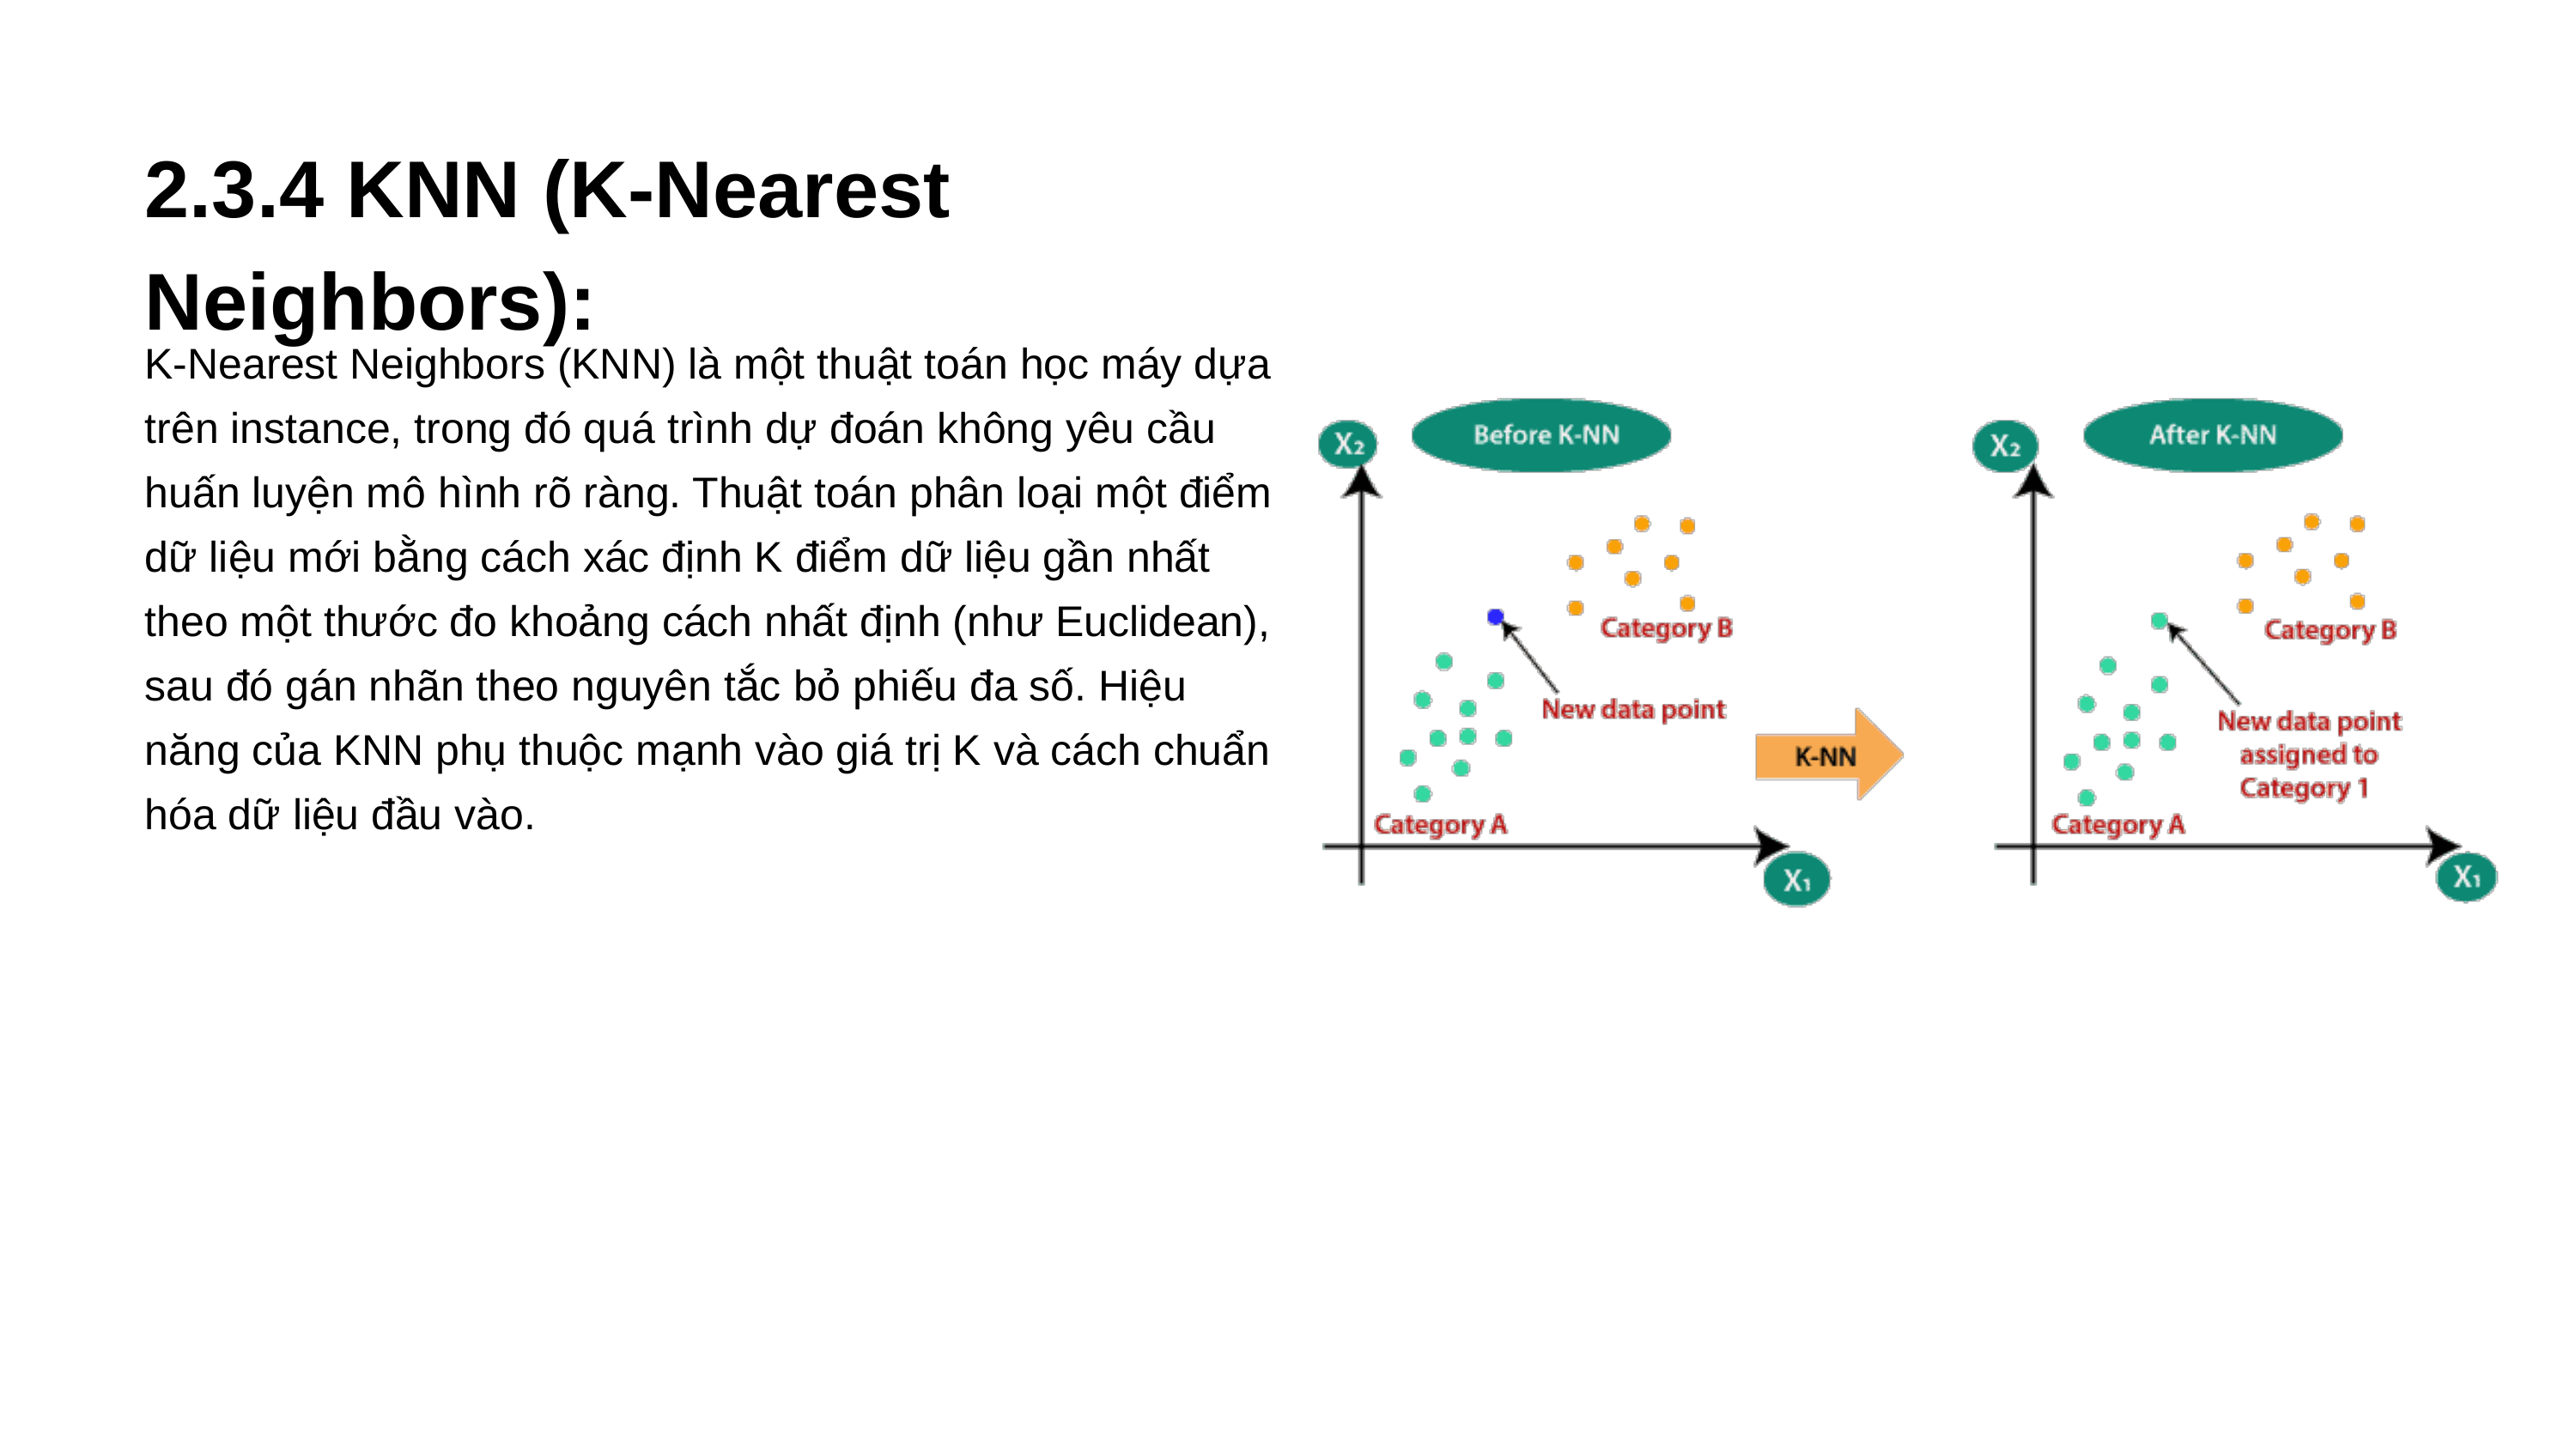

2.3.4 KNN (K-Nearest Neighbors):
K-Nearest Neighbors (KNN) là một thuật toán học máy dựa trên instance, trong đó quá trình dự đoán không yêu cầu huấn luyện mô hình rõ ràng. Thuật toán phân loại một điểm dữ liệu mới bằng cách xác định K điểm dữ liệu gần nhất theo một thước đo khoảng cách nhất định (như Euclidean), sau đó gán nhãn theo nguyên tắc bỏ phiếu đa số. Hiệu năng của KNN phụ thuộc mạnh vào giá trị K và cách chuẩn hóa dữ liệu đầu vào.